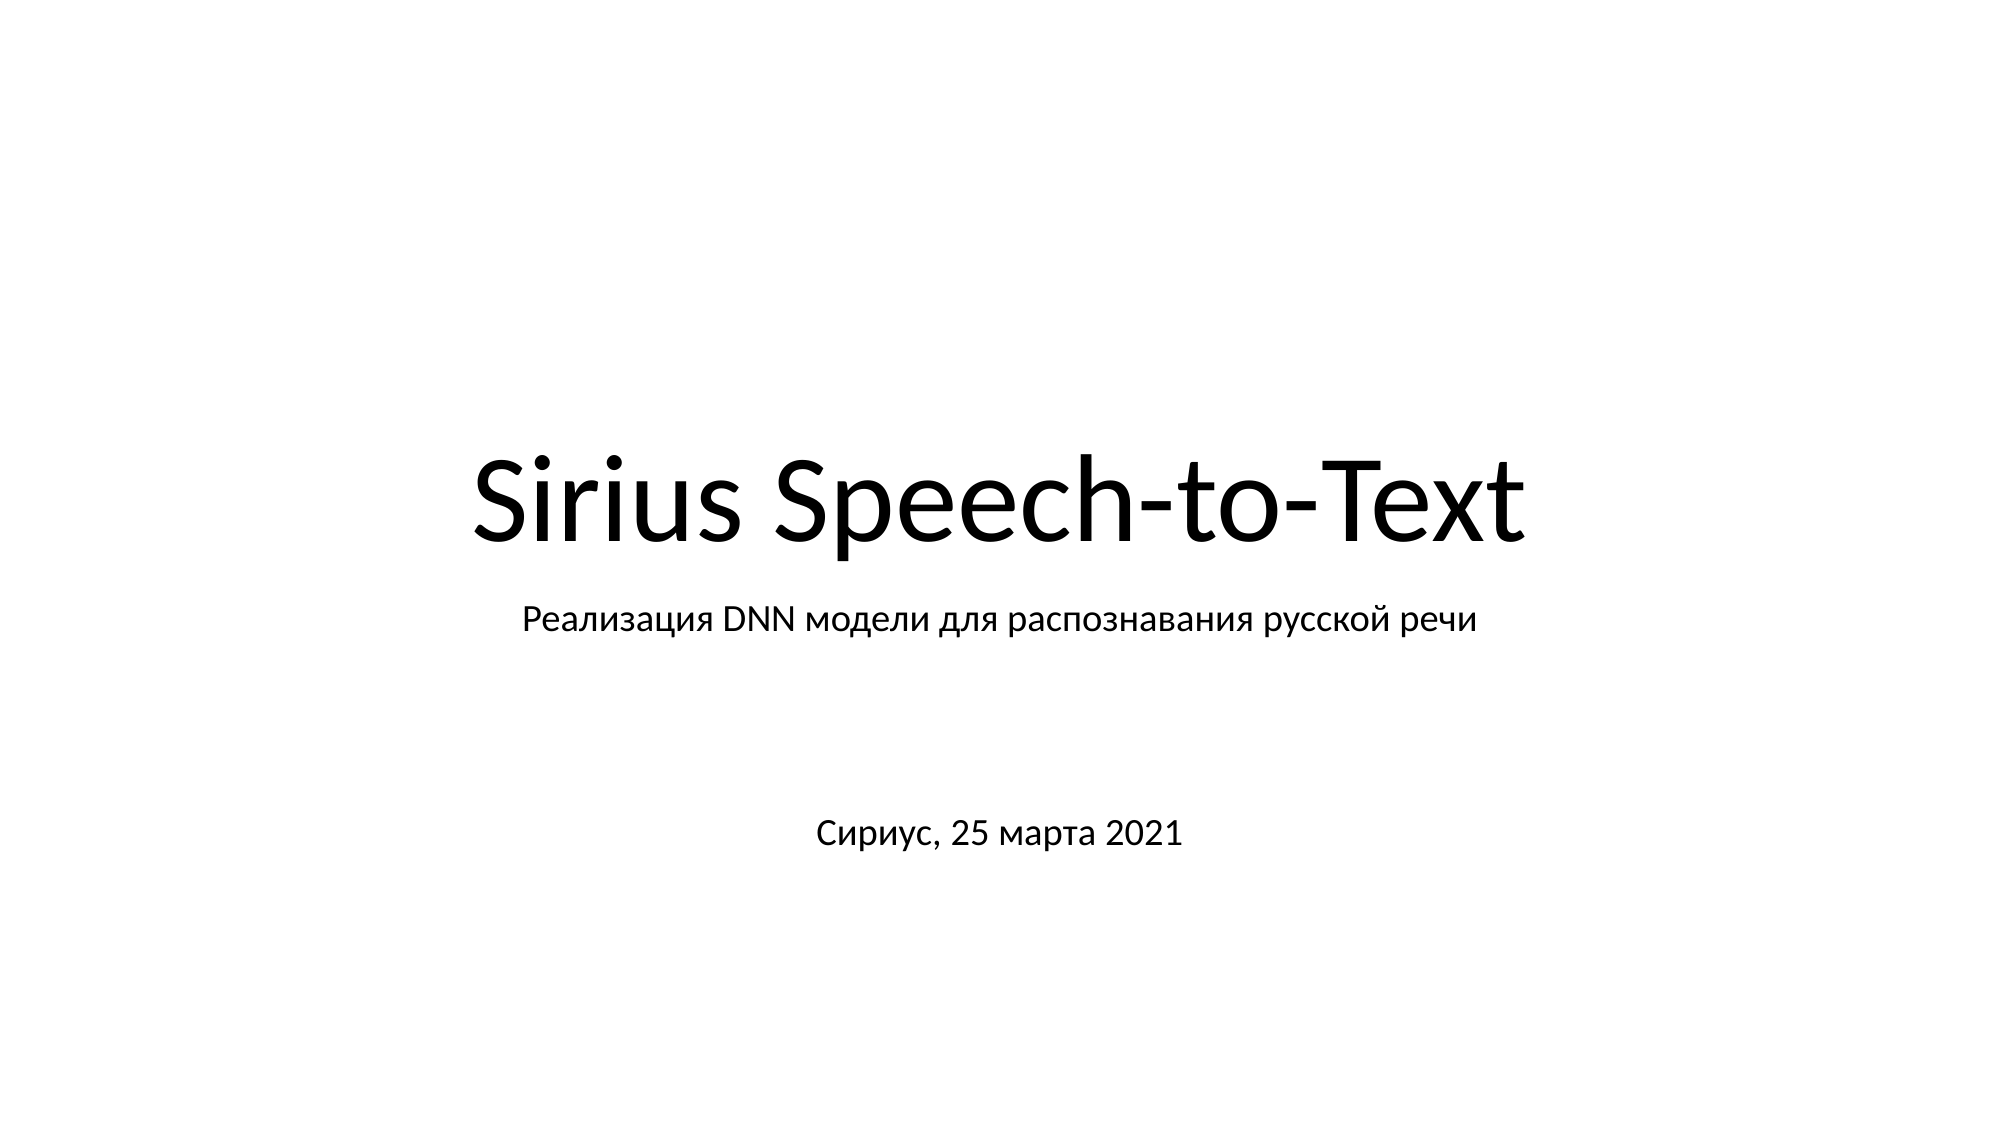

# Sirius Speech-to-Text
Реализация DNN модели для распознавания русской речи

Сириус, 25 марта 2021